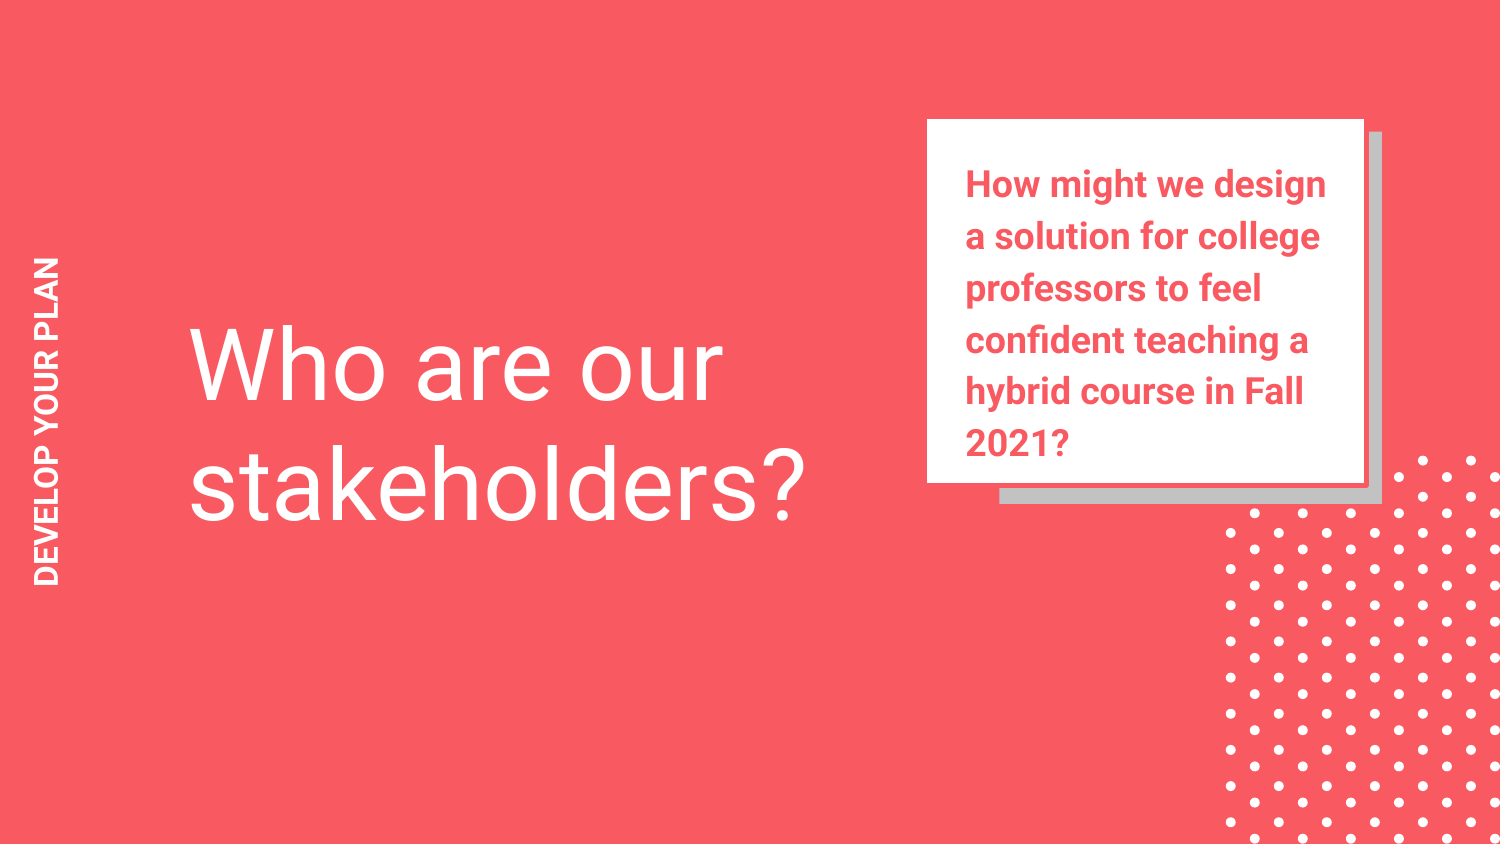

How might we design a solution for college professors to feel confident teaching a hybrid course in Fall 2021?
Who are our stakeholders?
# DEVELOP YOUR PLAN